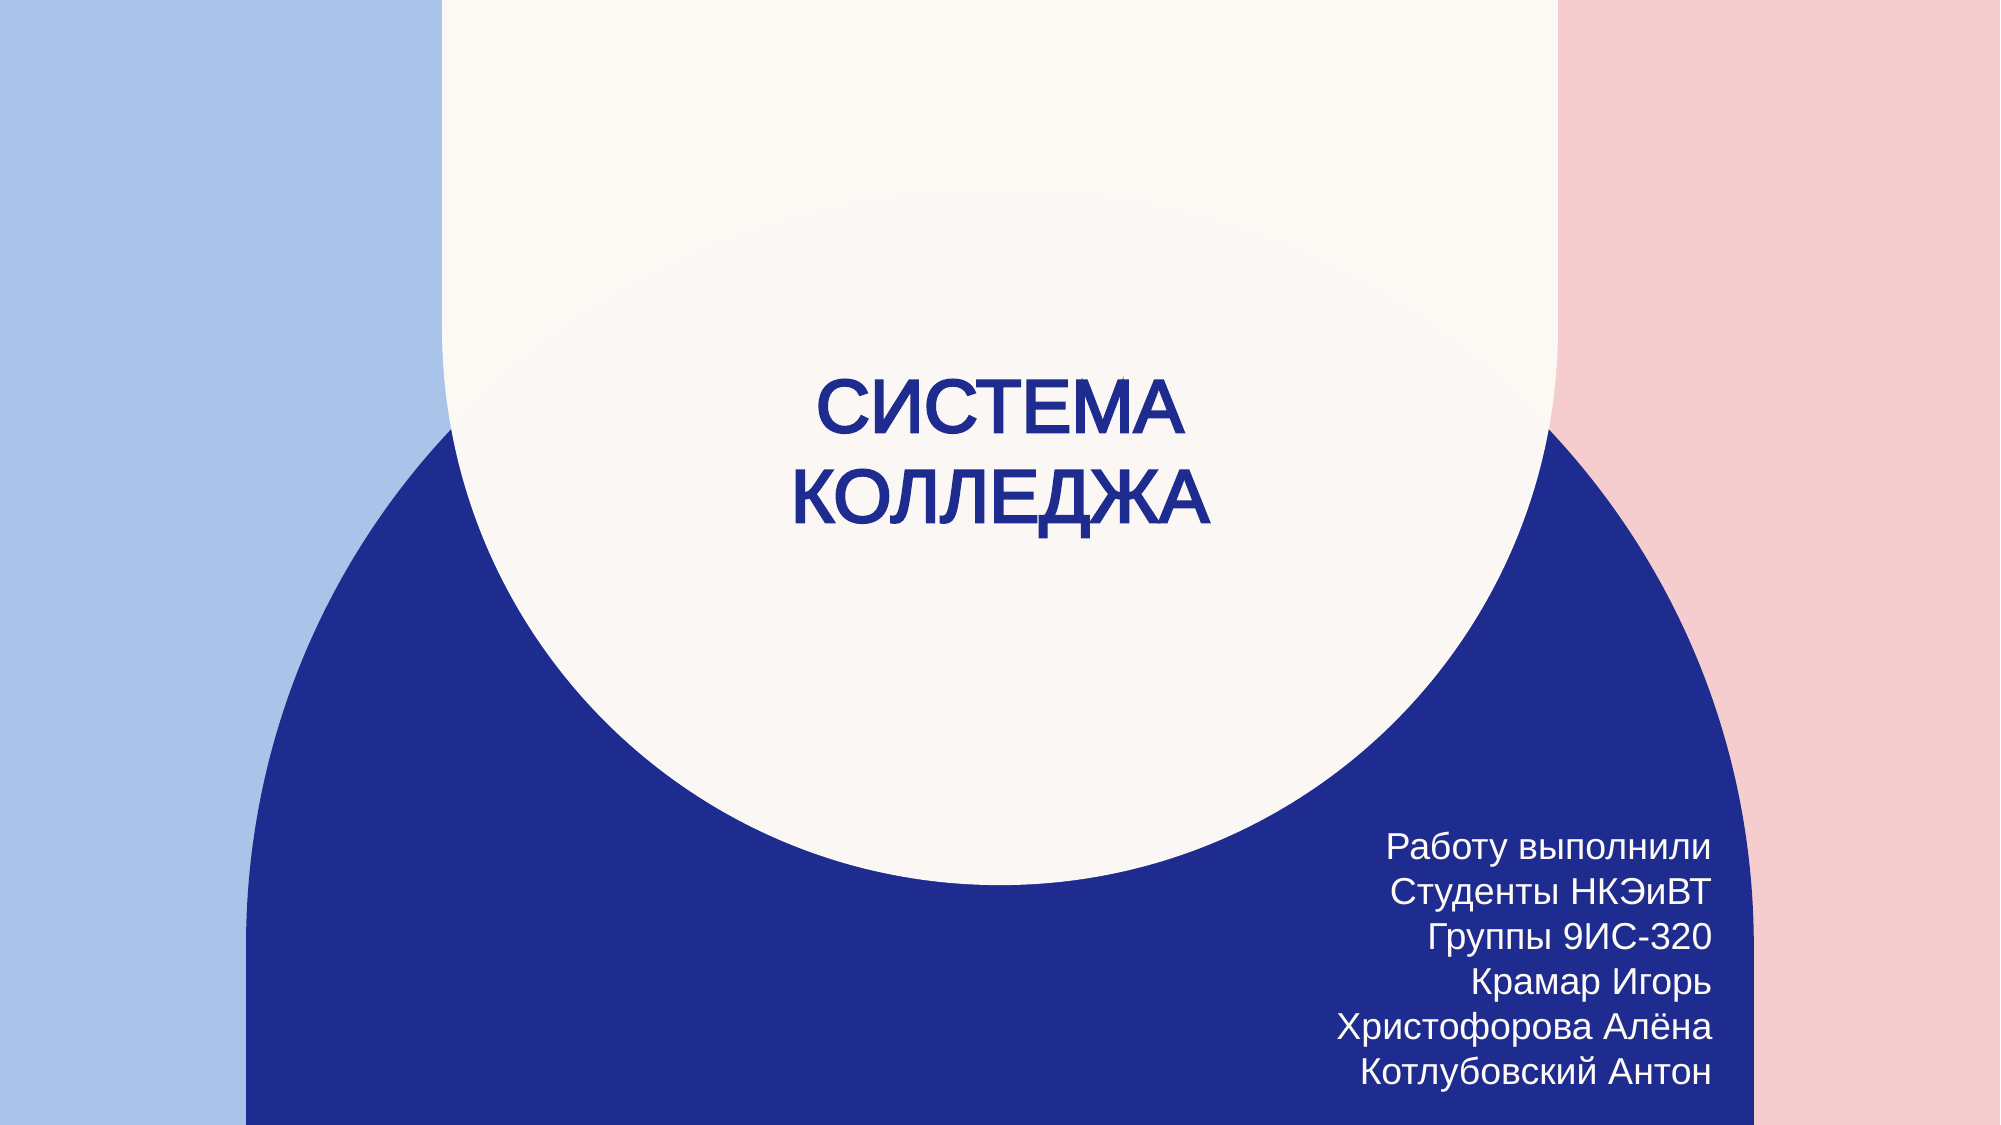

# Система колледжа
Работу выполнили
Студенты НКЭиВТ
Группы 9ИС-320
Крамар Игорь
Христофорова Алёна
Котлубовский Антон